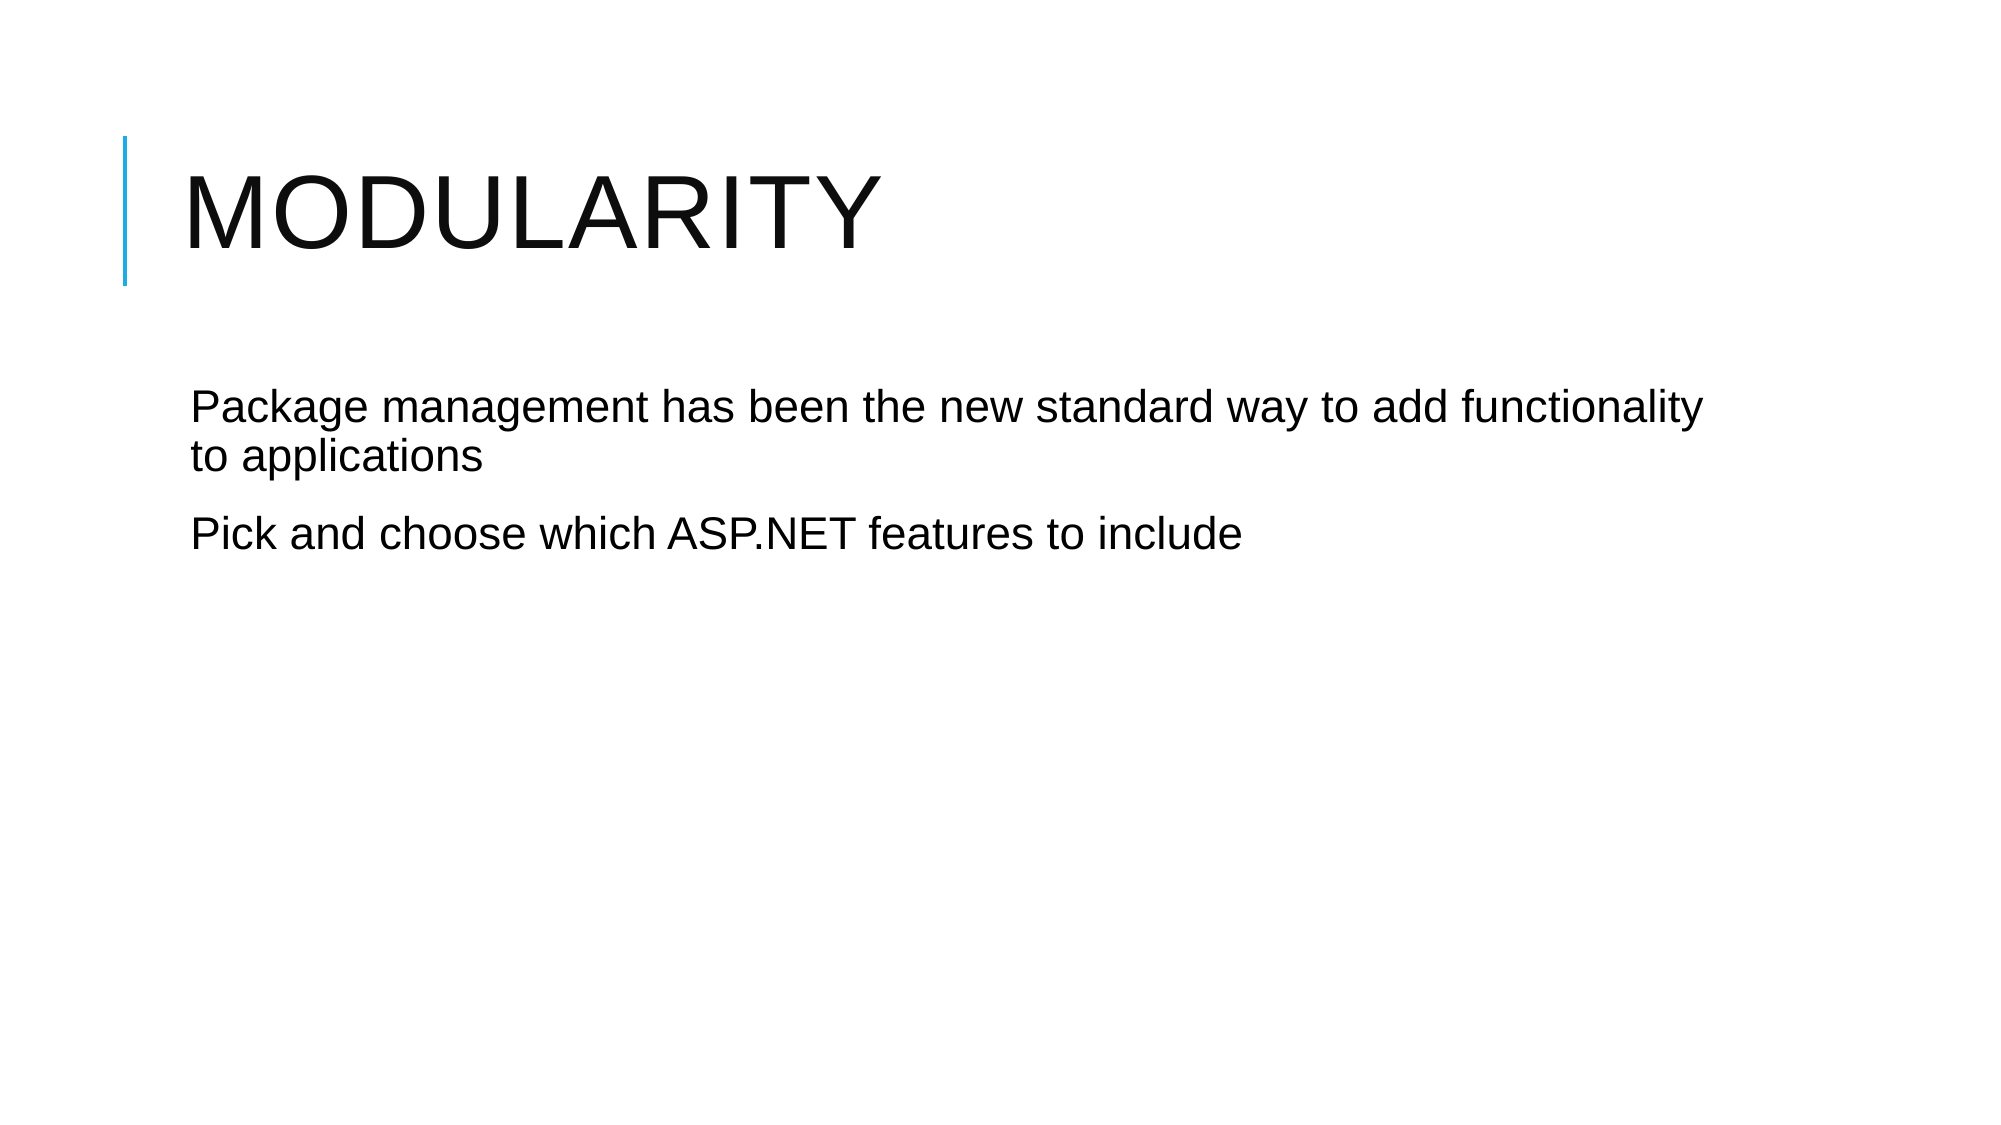

# Modularity
Package management has been the new standard way to add functionality to applications
Pick and choose which ASP.NET features to include